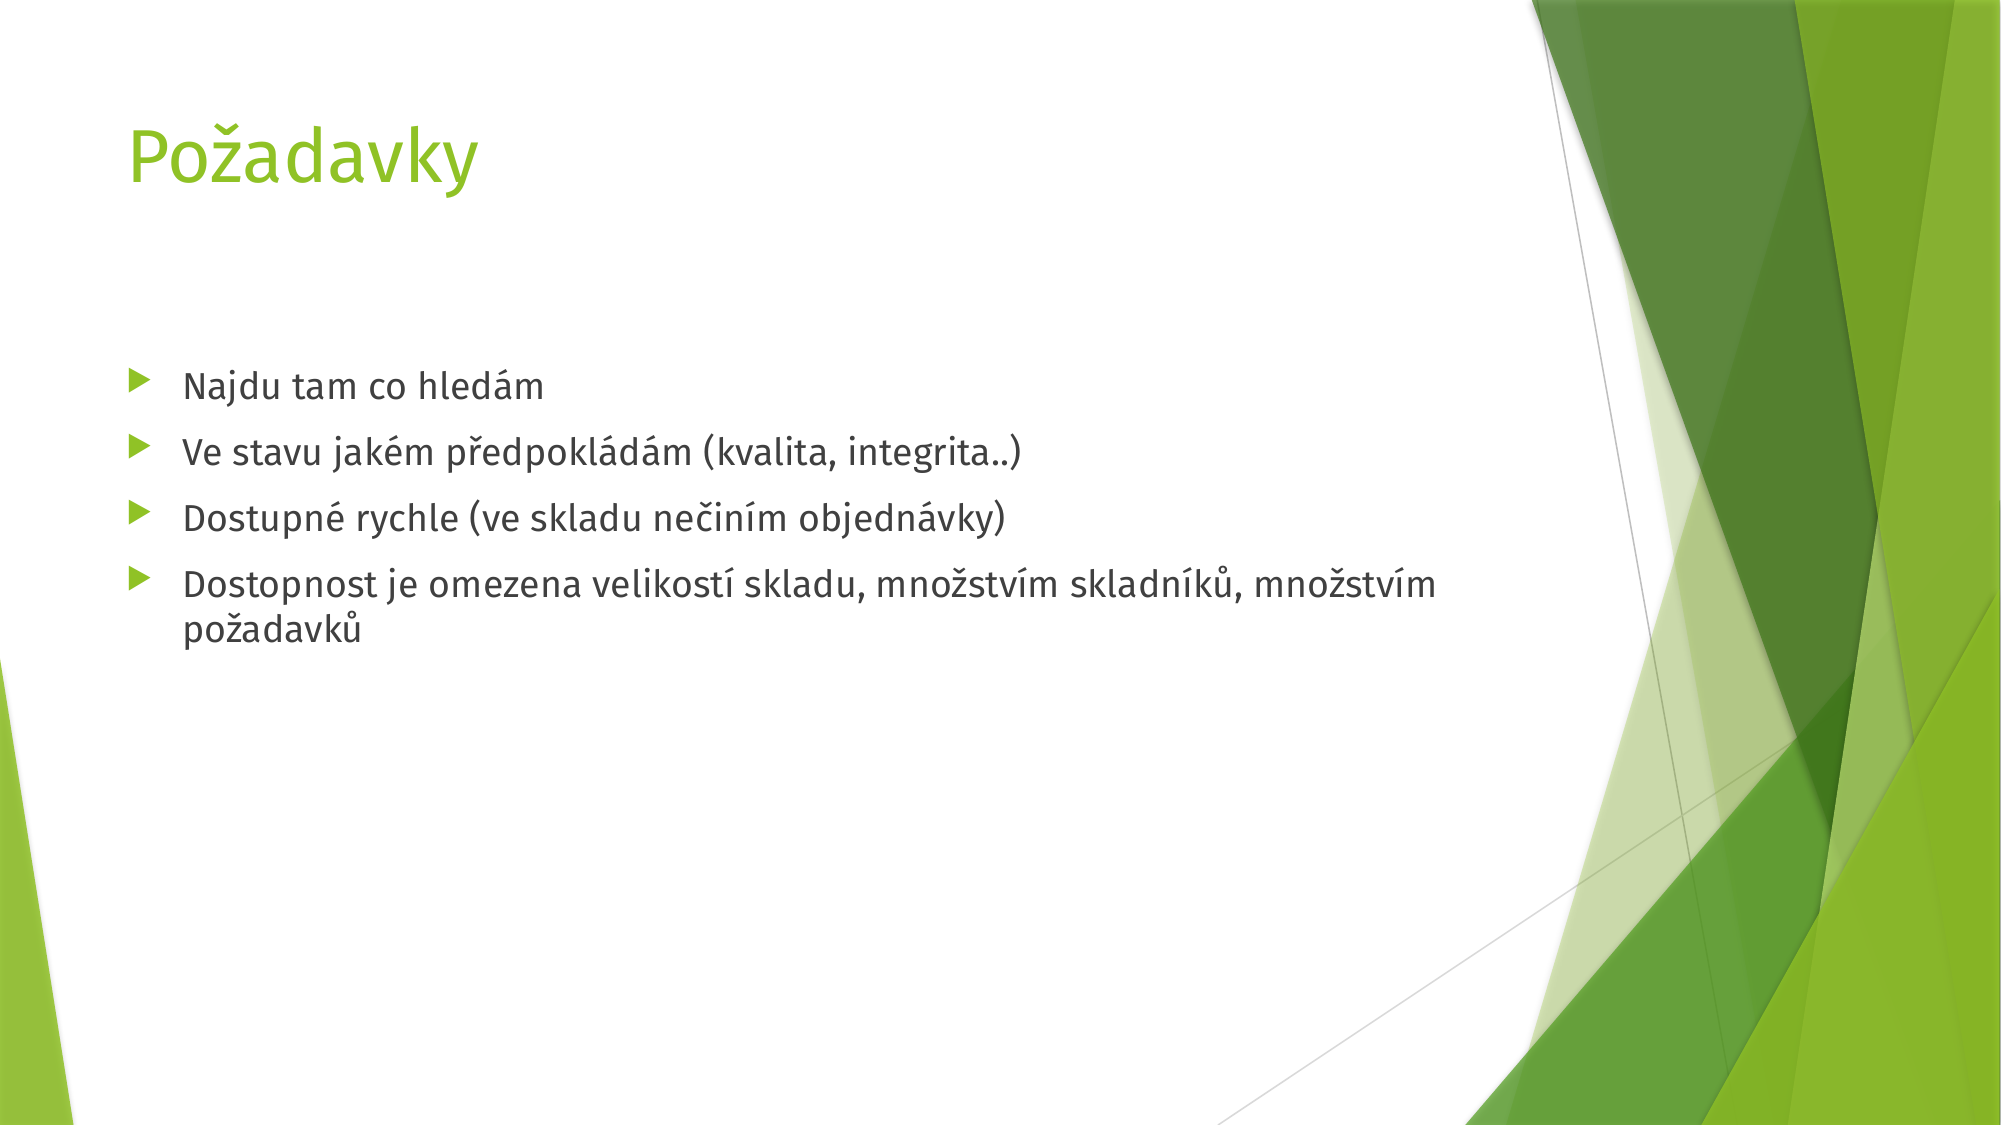

# Požadavky
Najdu tam co hledám
Ve stavu jakém předpokládám (kvalita, integrita..)
Dostupné rychle (ve skladu nečiním objednávky)
Dostopnost je omezena velikostí skladu, množstvím skladníků, množstvím požadavků